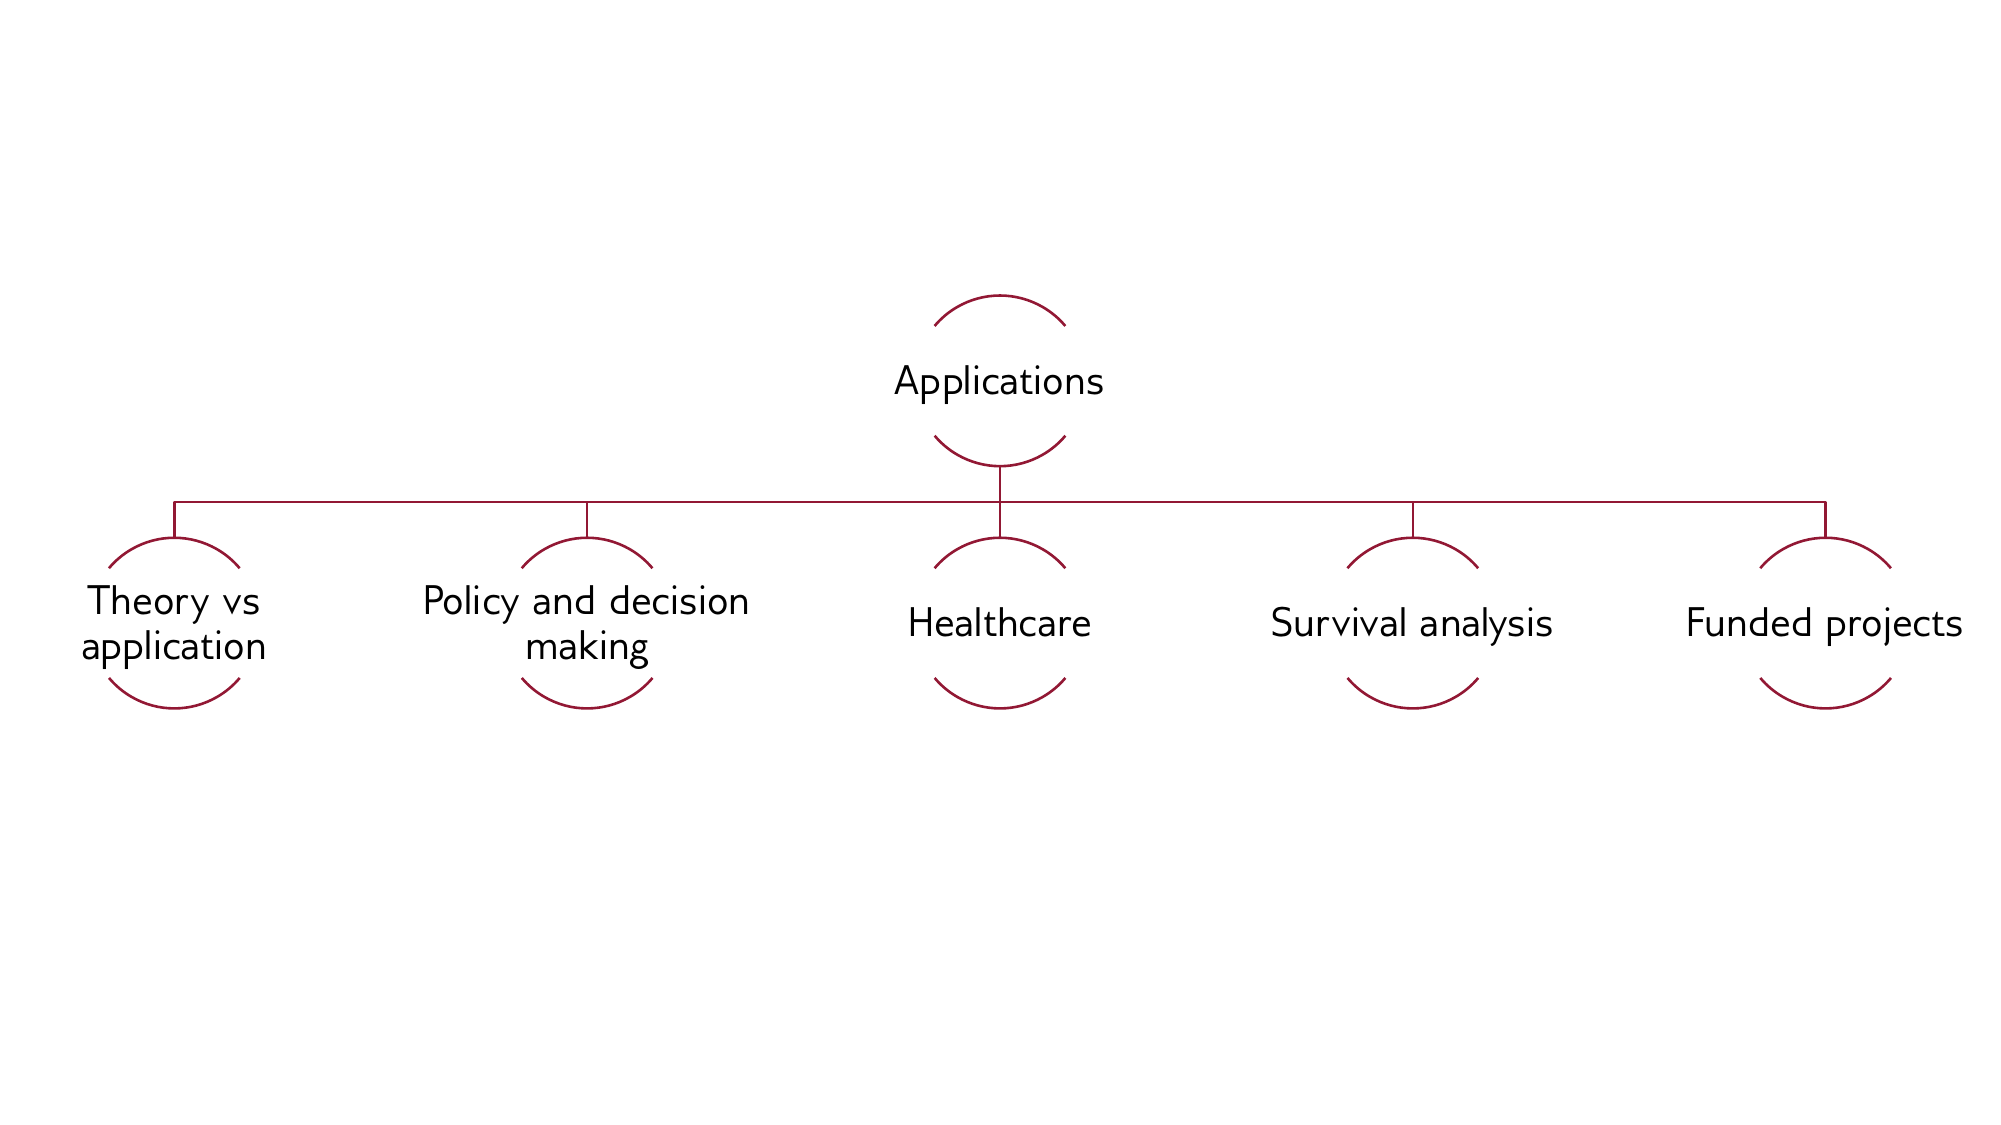

Applications
Theory vs application
Policy and decision making
Healthcare
Survival analysis
Funded projects